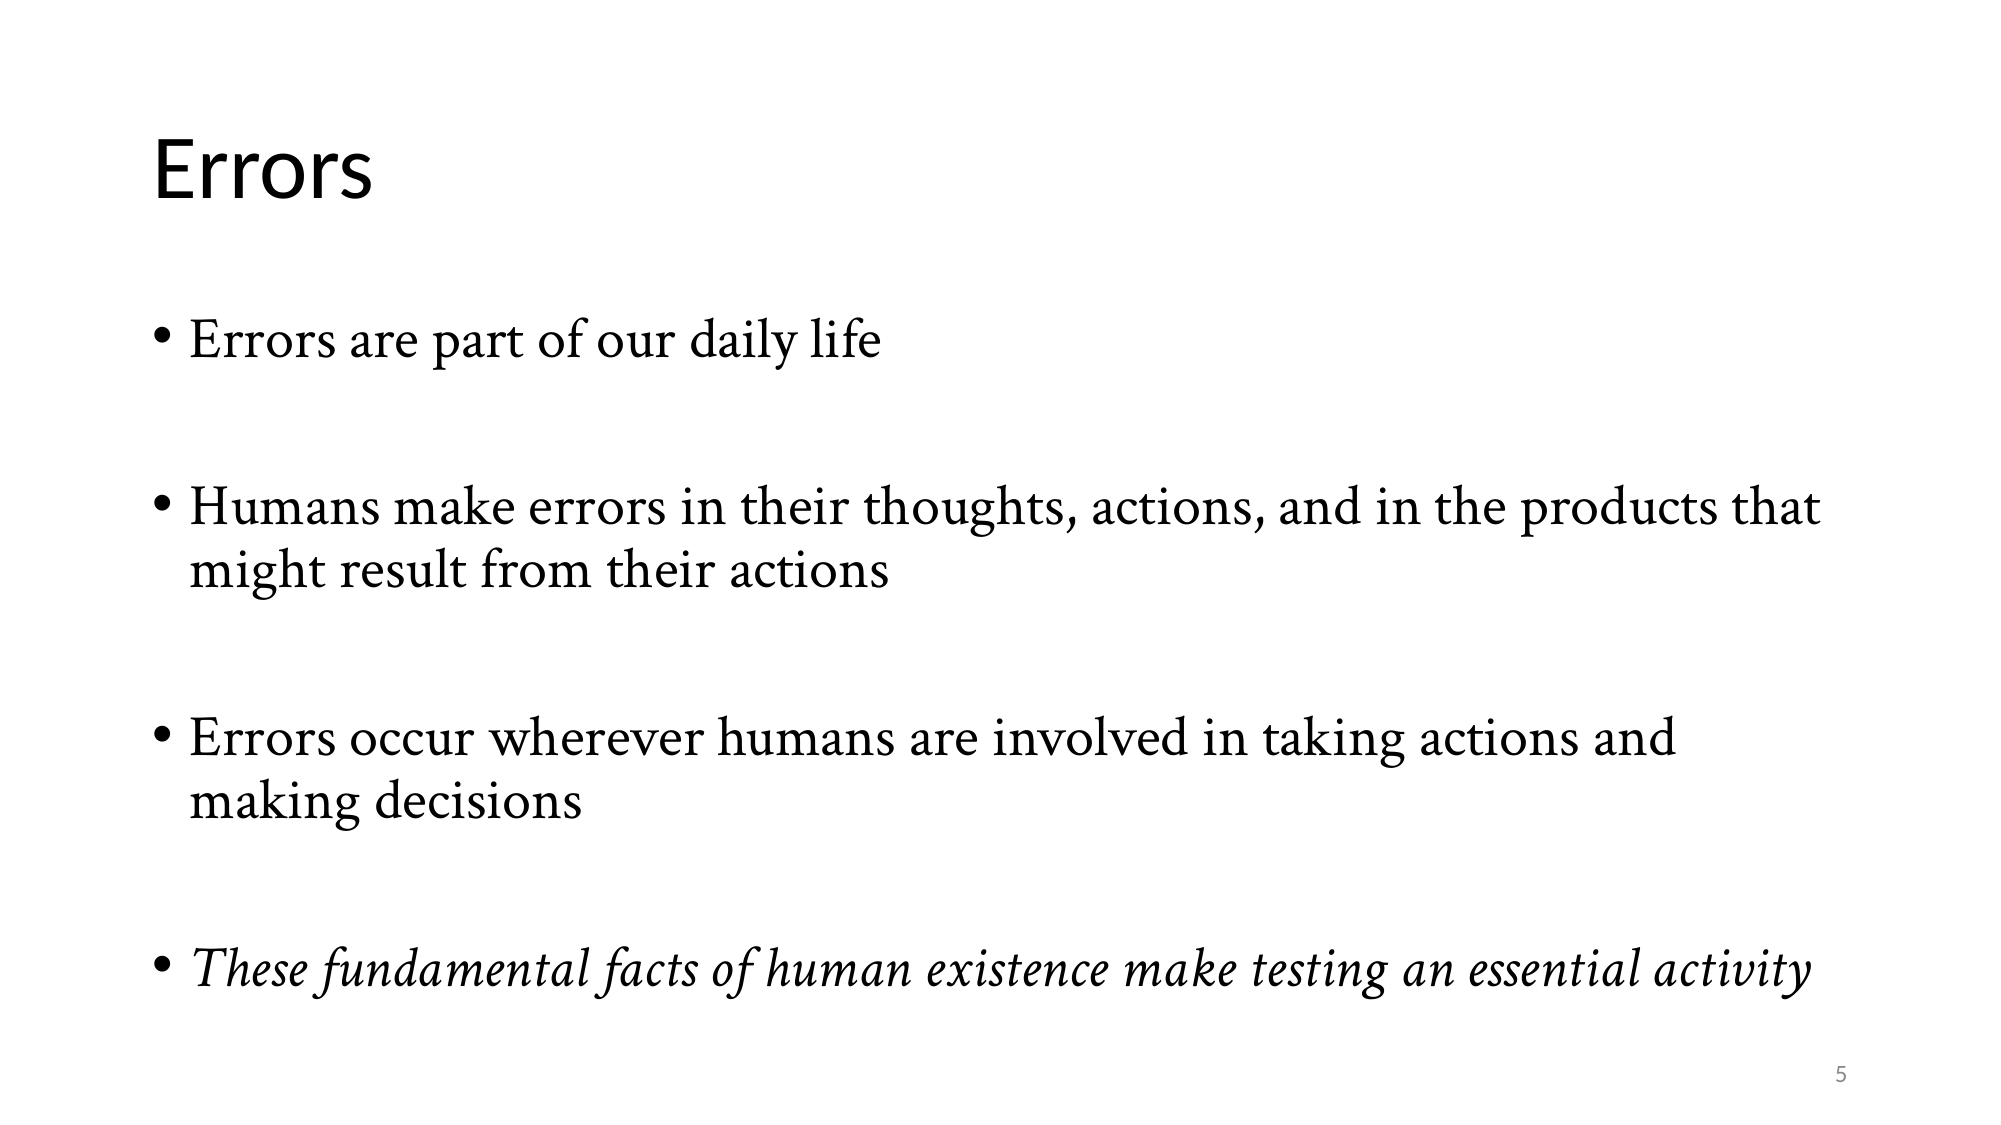

# Errors
Errors are part of our daily life

Humans make errors in their thoughts, actions, and in the products that might result from their actions

Errors occur wherever humans are involved in taking actions and making decisions

These fundamental facts of human existence make testing an essential activity
5